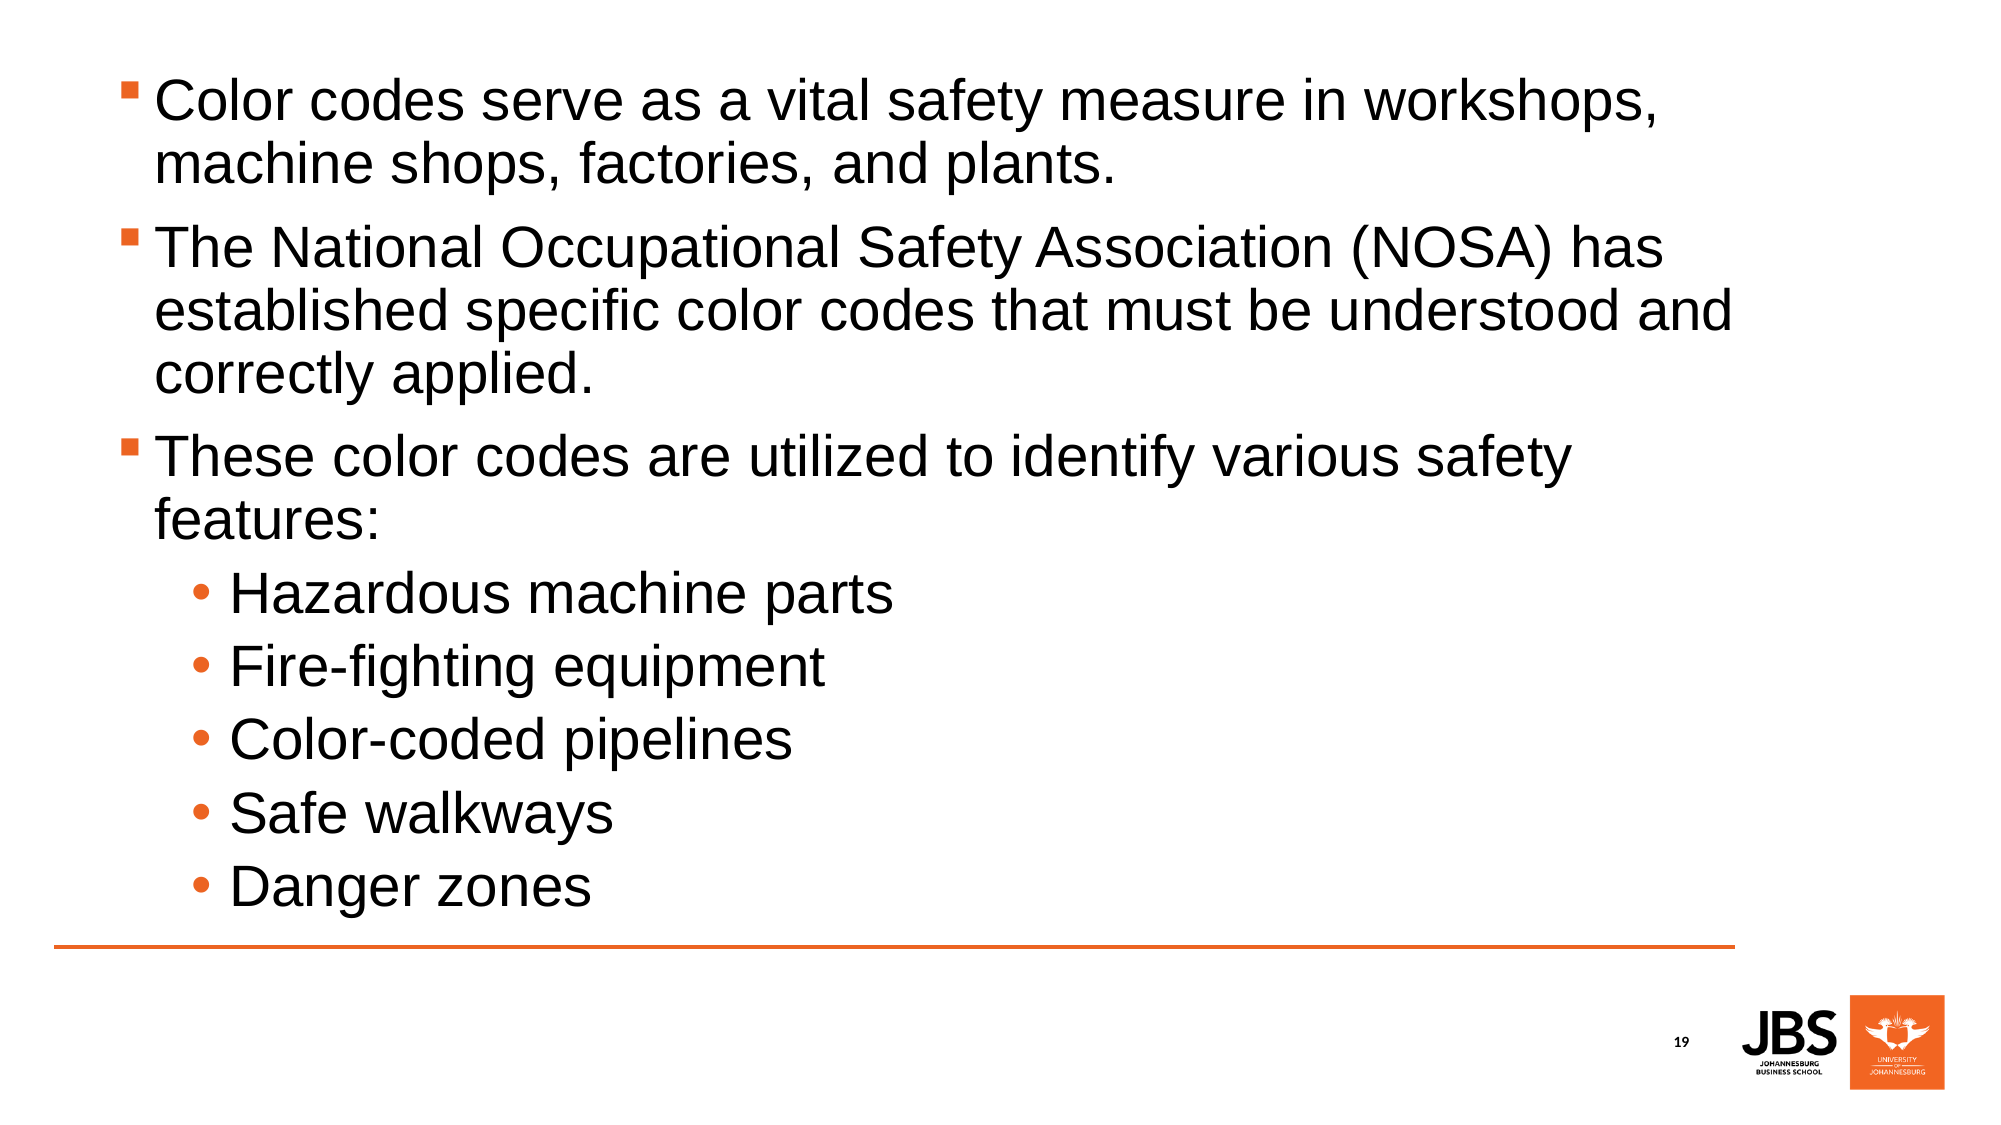

Color codes serve as a vital safety measure in workshops, machine shops, factories, and plants.
The National Occupational Safety Association (NOSA) has established specific color codes that must be understood and correctly applied.
These color codes are utilized to identify various safety features:
Hazardous machine parts
Fire-fighting equipment
Color-coded pipelines
Safe walkways
Danger zones